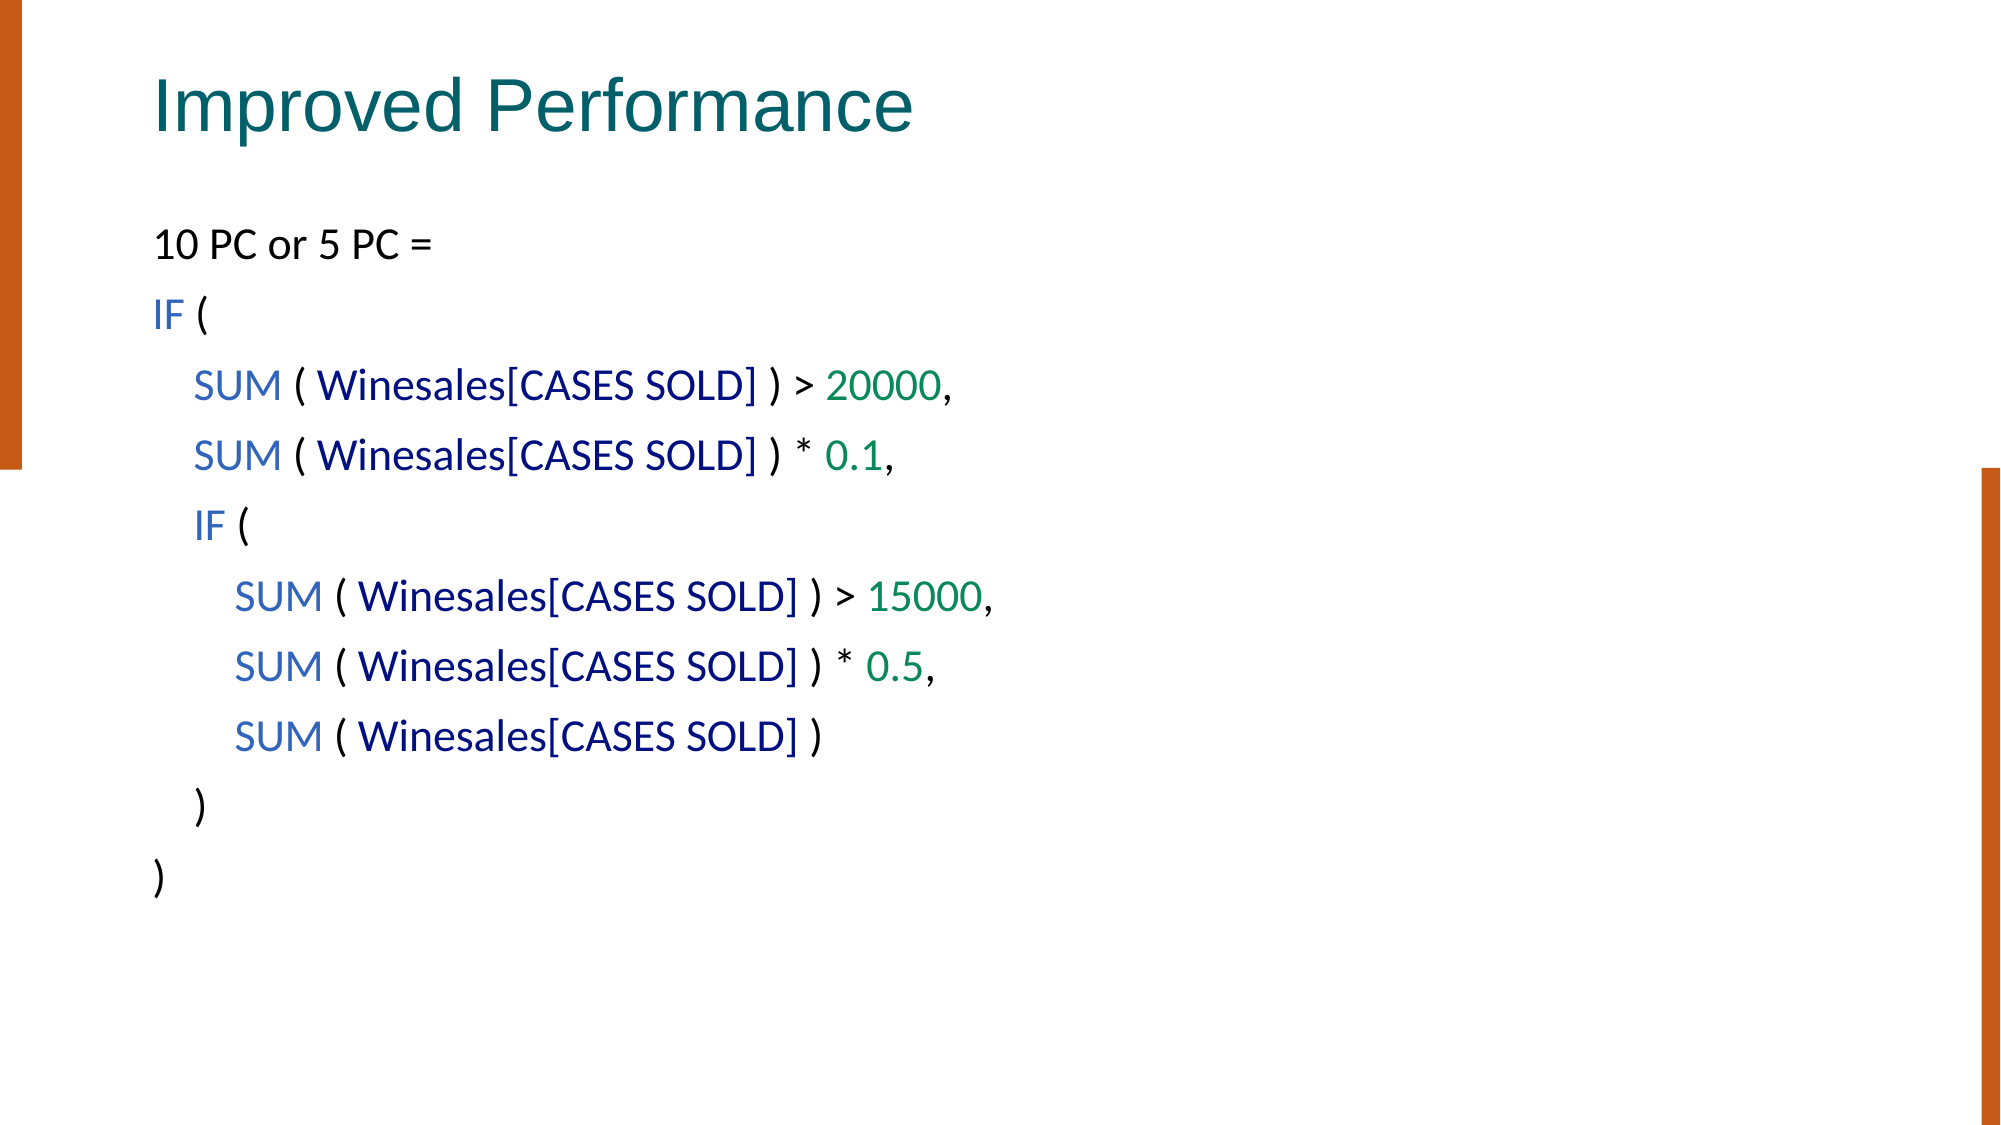

# Improved Performance
10 PC or 5 PC =
IF (
    SUM ( Winesales[CASES SOLD] ) > 20000,
    SUM ( Winesales[CASES SOLD] ) * 0.1,
    IF (
        SUM ( Winesales[CASES SOLD] ) > 15000,
        SUM ( Winesales[CASES SOLD] ) * 0.5,
        SUM ( Winesales[CASES SOLD] )
    )
)